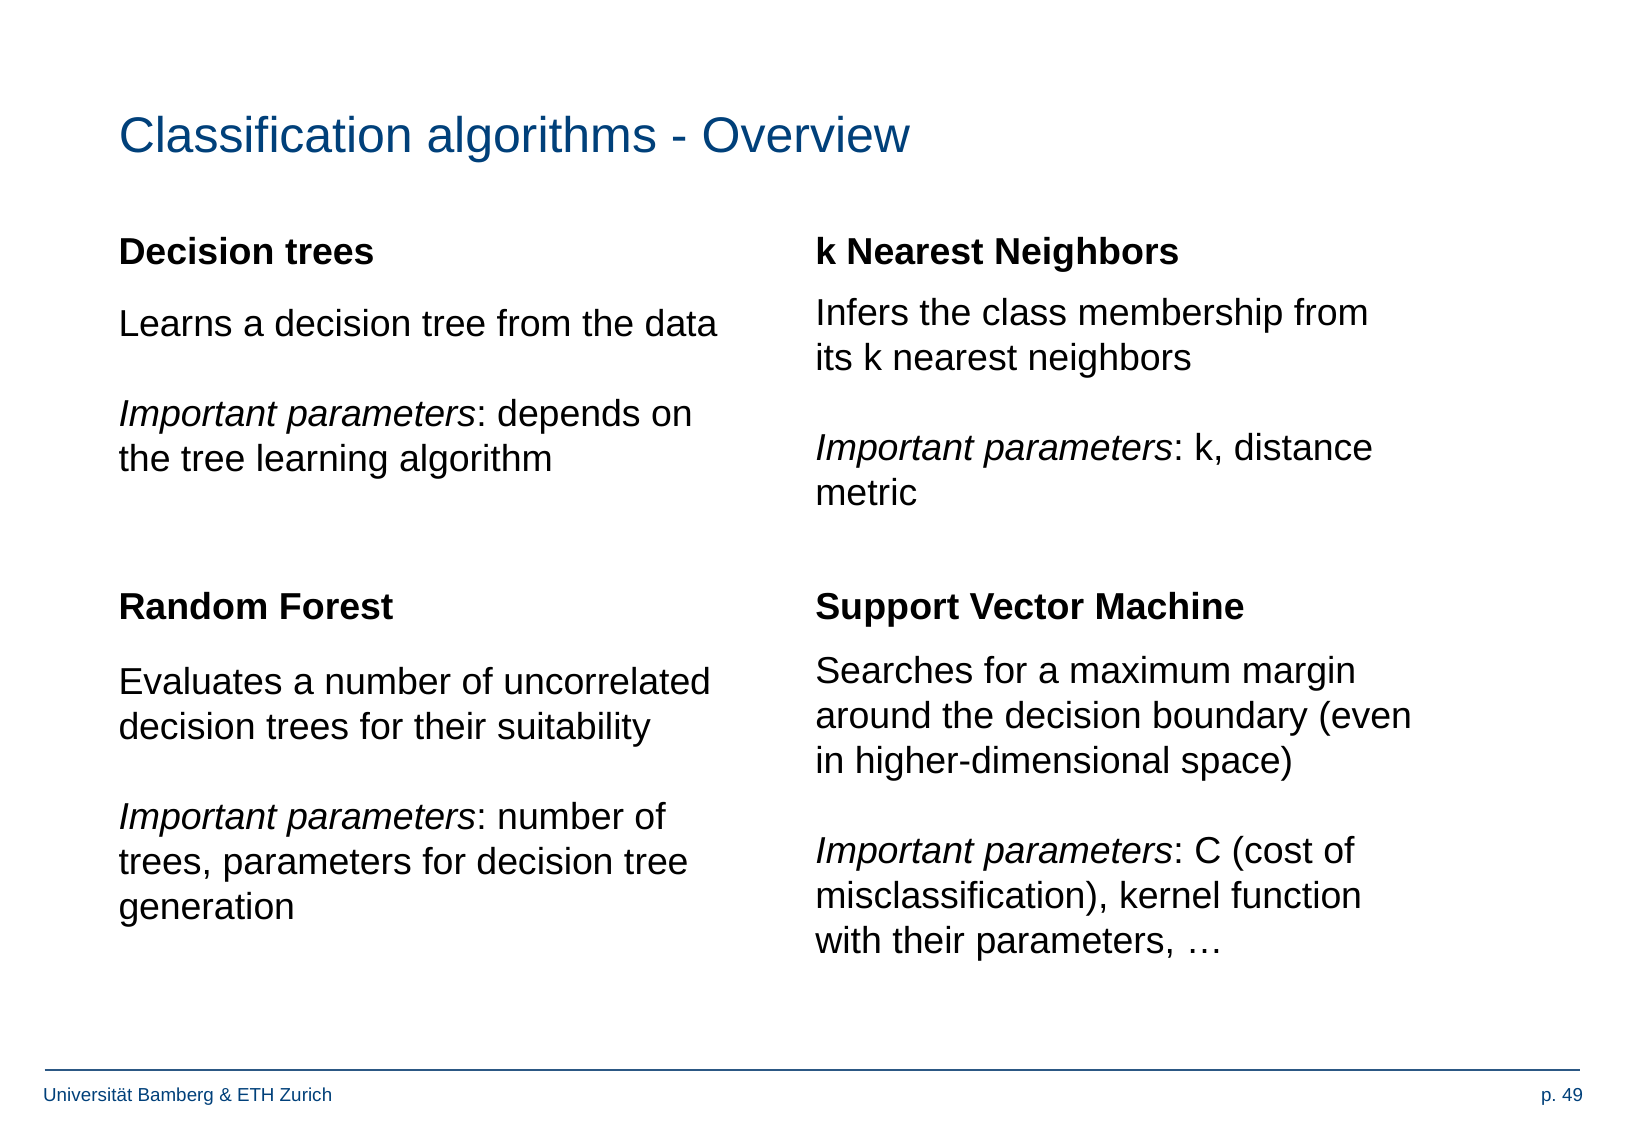

# Classification algorithms - Overview
Decision trees
k Nearest Neighbors
Infers the class membership from its k nearest neighbors

Important parameters: k, distance metric
Learns a decision tree from the data

Important parameters: depends on the tree learning algorithm
Random Forest
Support Vector Machine
Searches for a maximum margin around the decision boundary (even in higher-dimensional space)

Important parameters: C (cost of misclassification), kernel function with their parameters, …
Evaluates a number of uncorrelated decision trees for their suitability

Important parameters: number of trees, parameters for decision tree generation